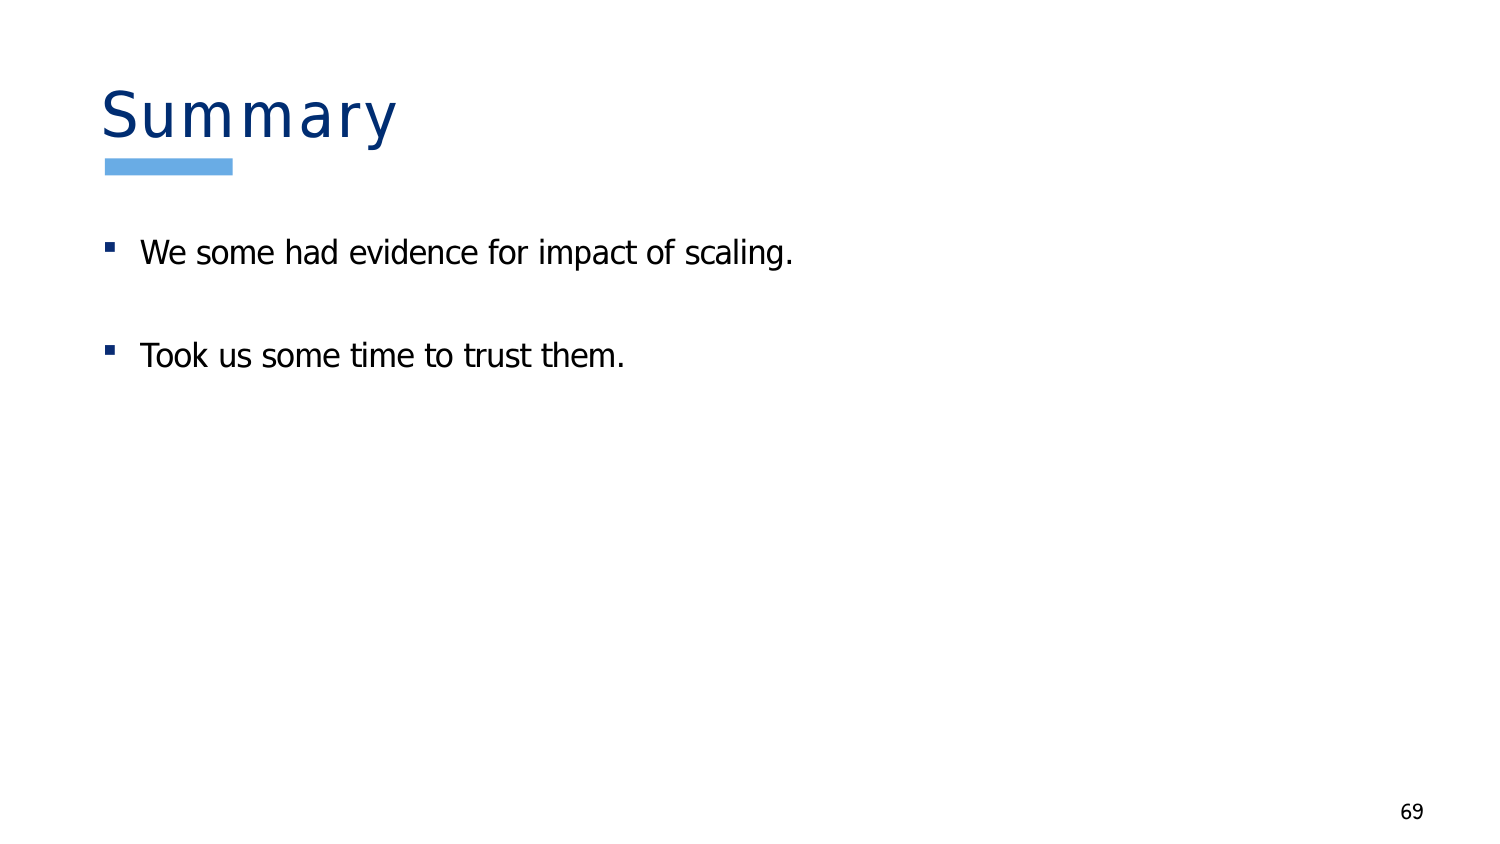

# Summary
We some had evidence for impact of scaling.

Took us some time to trust them.